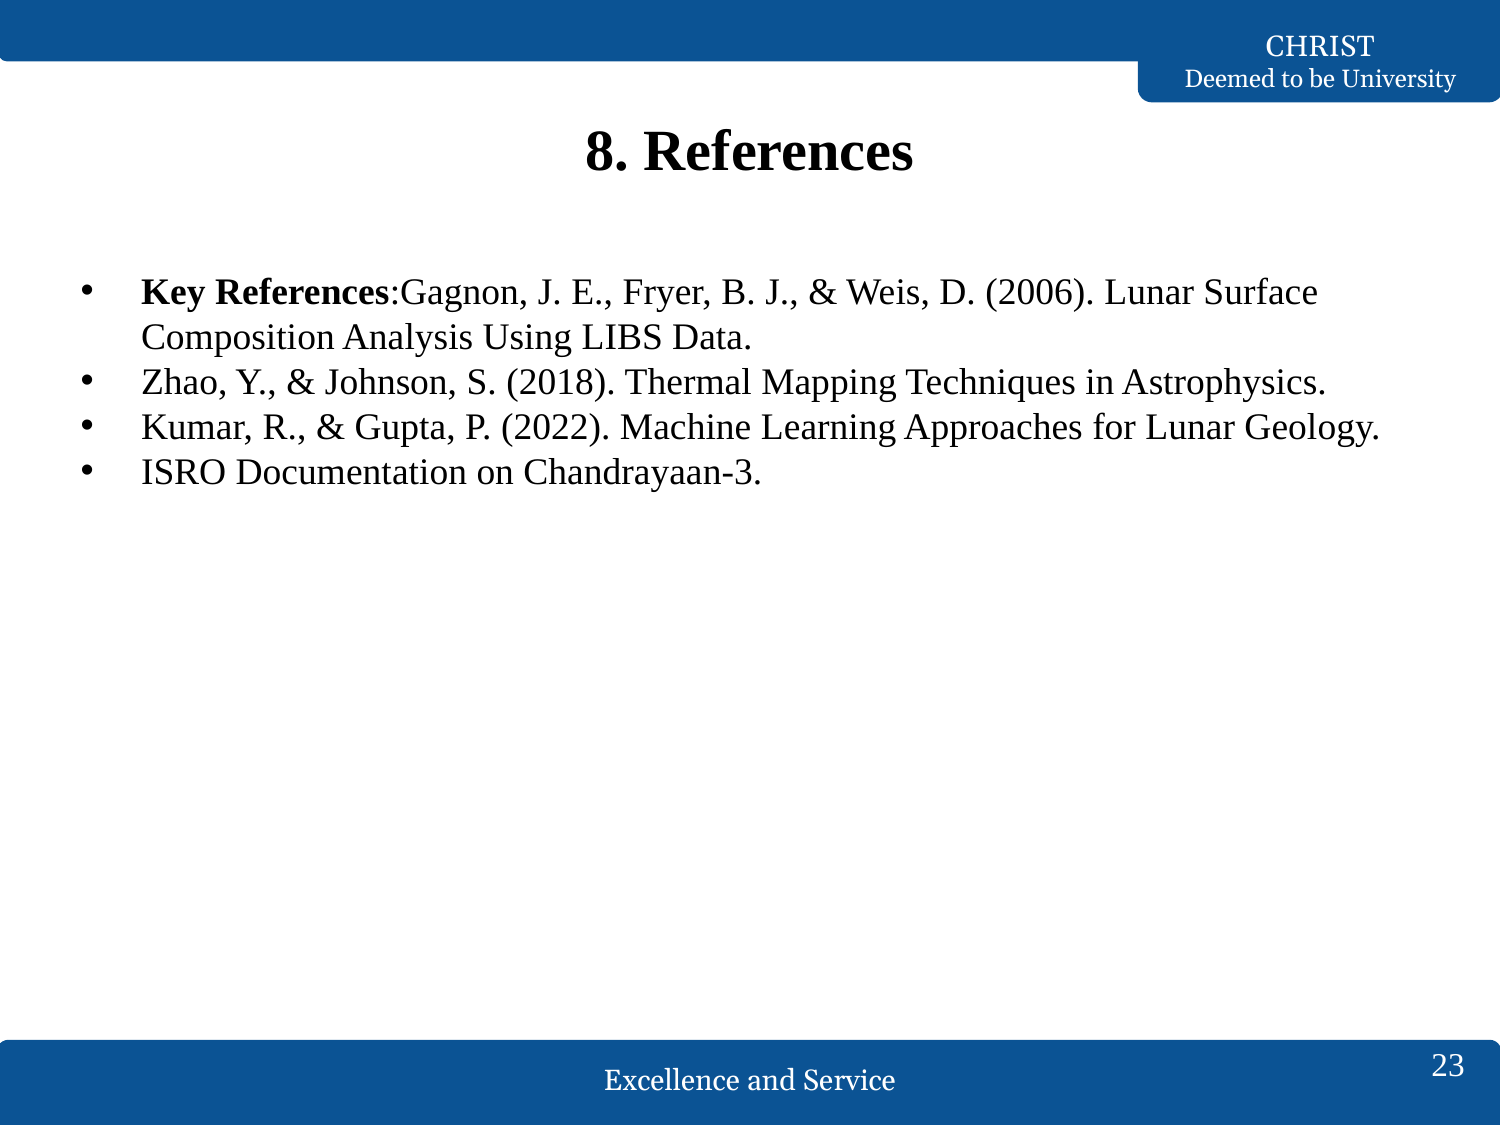

# 8. References
Key References:Gagnon, J. E., Fryer, B. J., & Weis, D. (2006). Lunar Surface Composition Analysis Using LIBS Data.
Zhao, Y., & Johnson, S. (2018). Thermal Mapping Techniques in Astrophysics.
Kumar, R., & Gupta, P. (2022). Machine Learning Approaches for Lunar Geology.
ISRO Documentation on Chandrayaan-3.

23